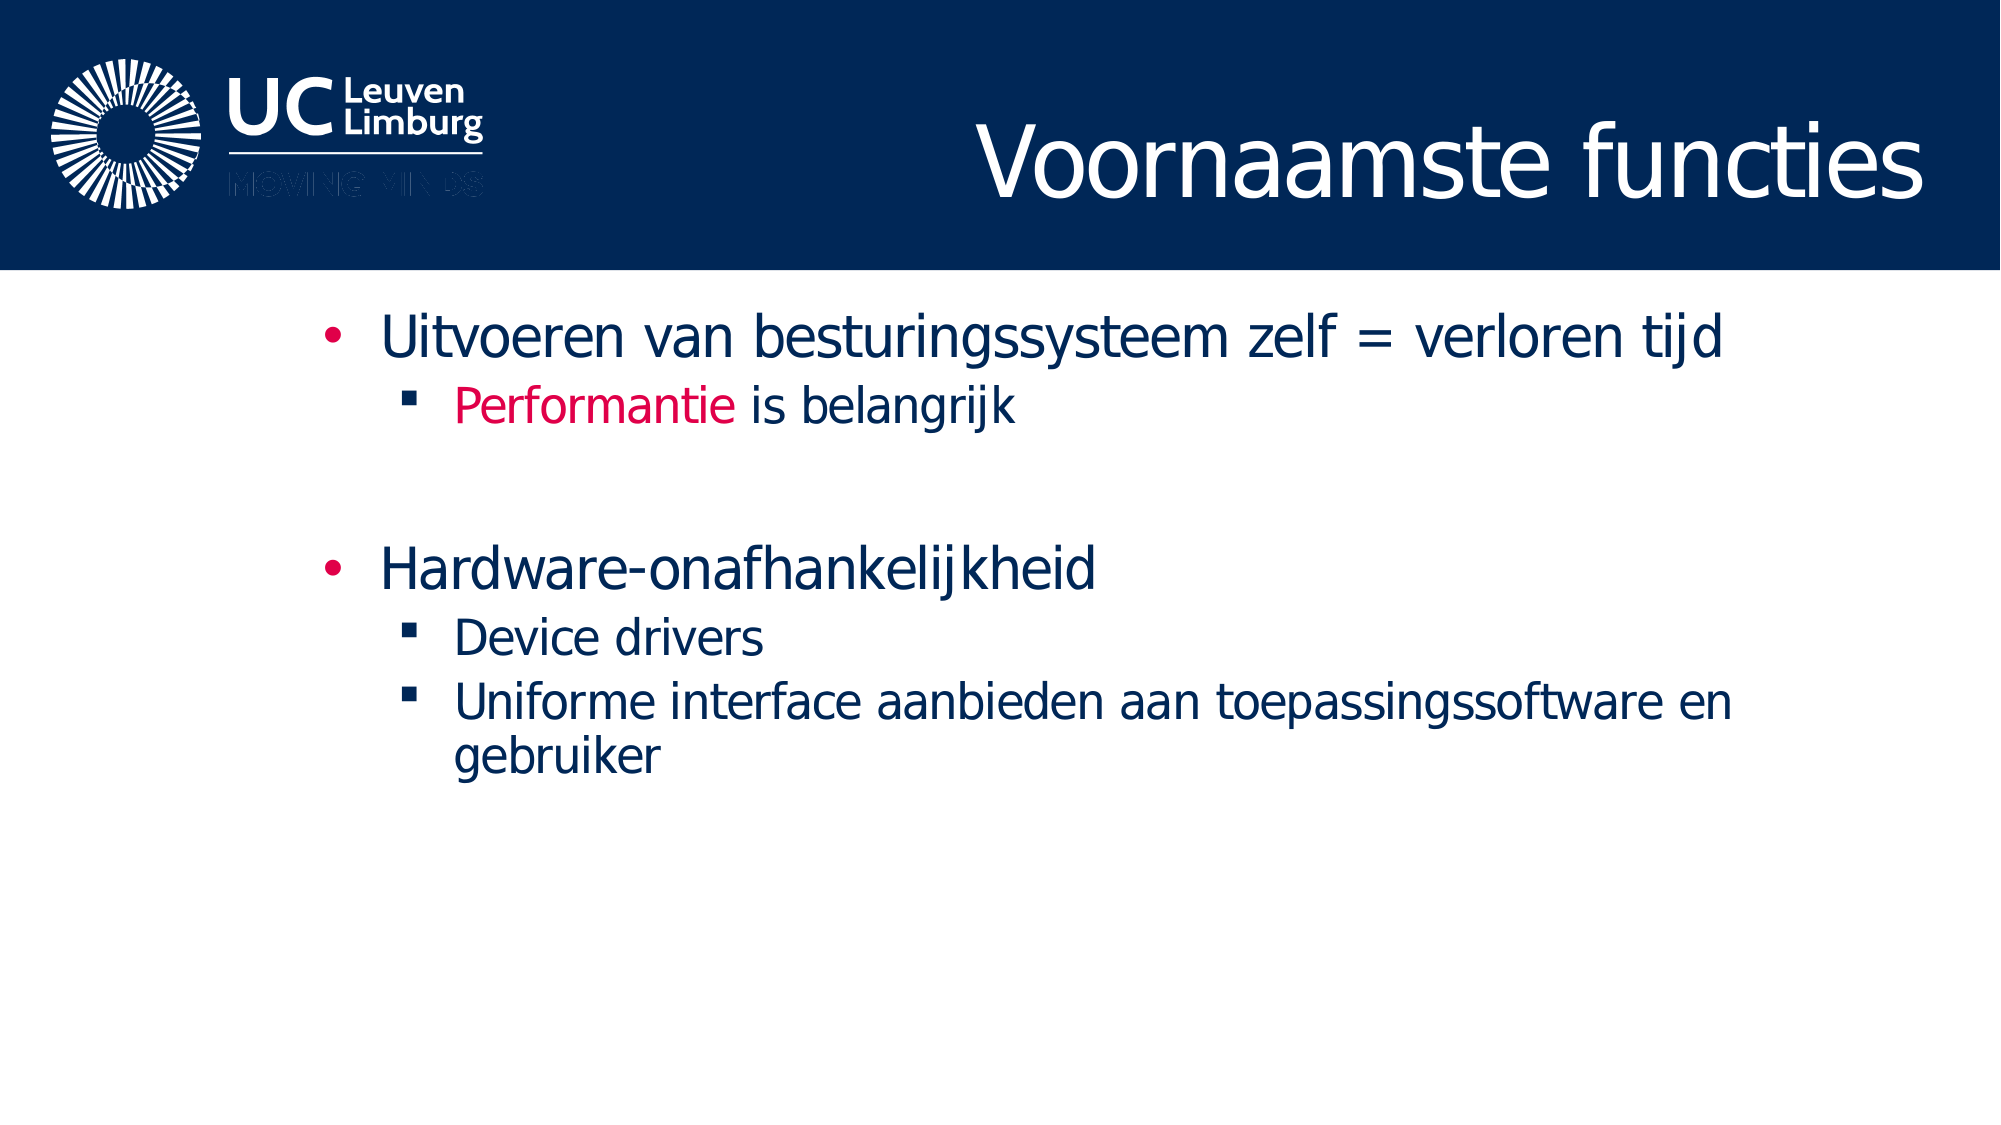

# Voornaamste functies
Uitvoeren van besturingssysteem zelf = verloren tijd
Performantie is belangrijk

Hardware-onafhankelijkheid
Device drivers
Uniforme interface aanbieden aan toepassingssoftware en gebruiker